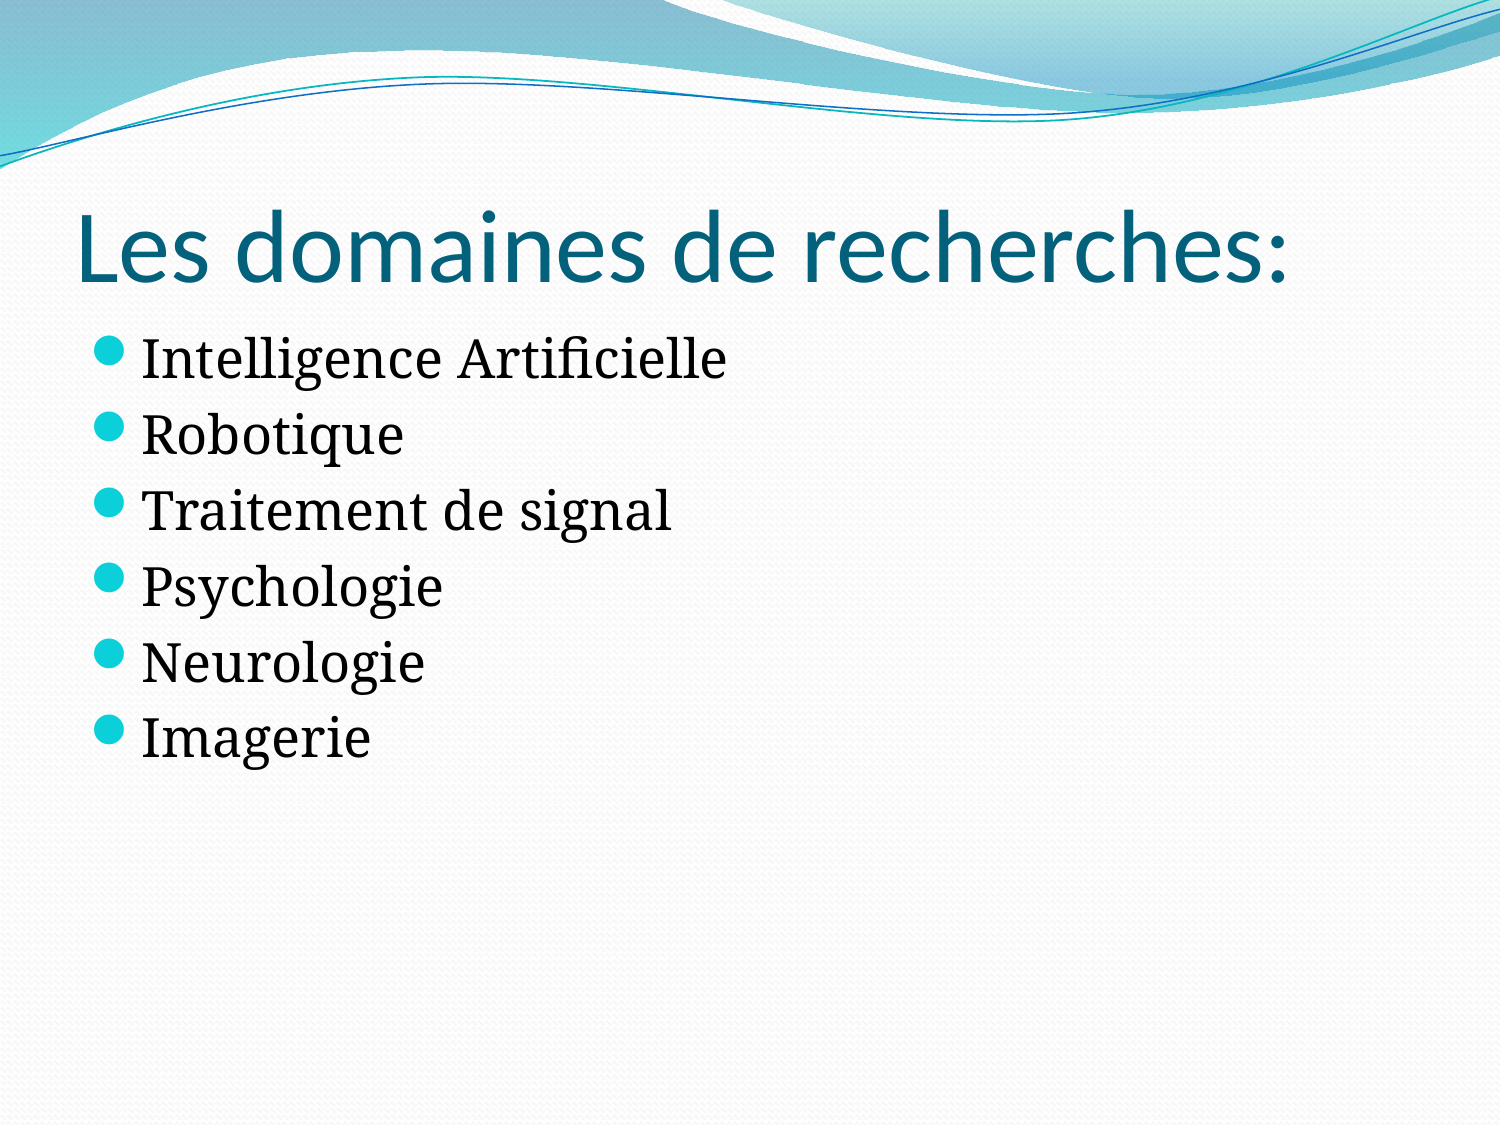

# Les domaines de recherches:
Intelligence Artificielle
Robotique
Traitement de signal
Psychologie
Neurologie
Imagerie